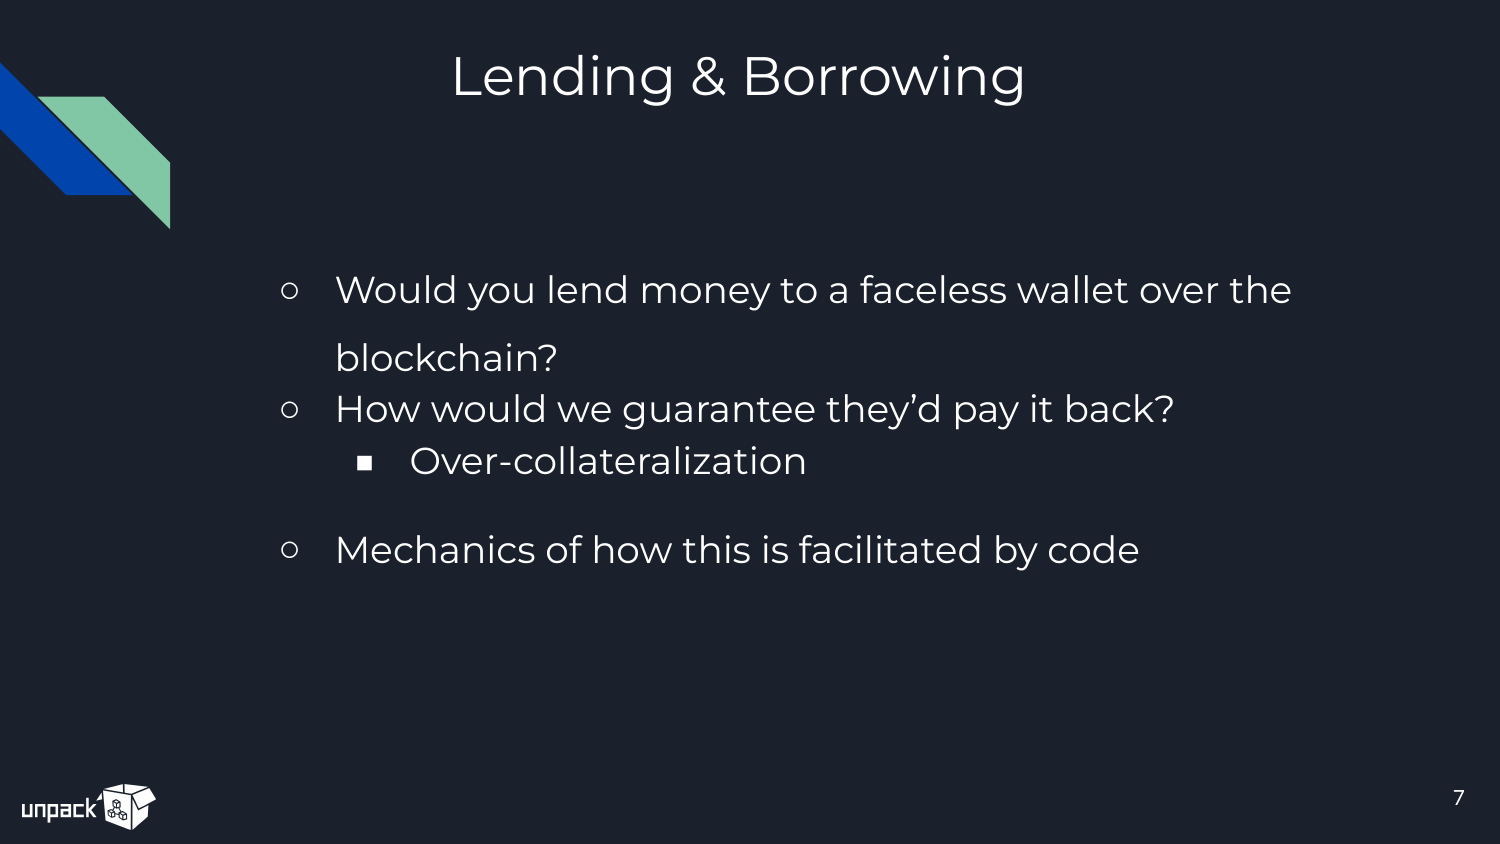

# Lending & Borrowing

Would you lend money to a faceless wallet over the blockchain?
How would we guarantee they’d pay it back?
Over-collateralization
Mechanics of how this is facilitated by code

7